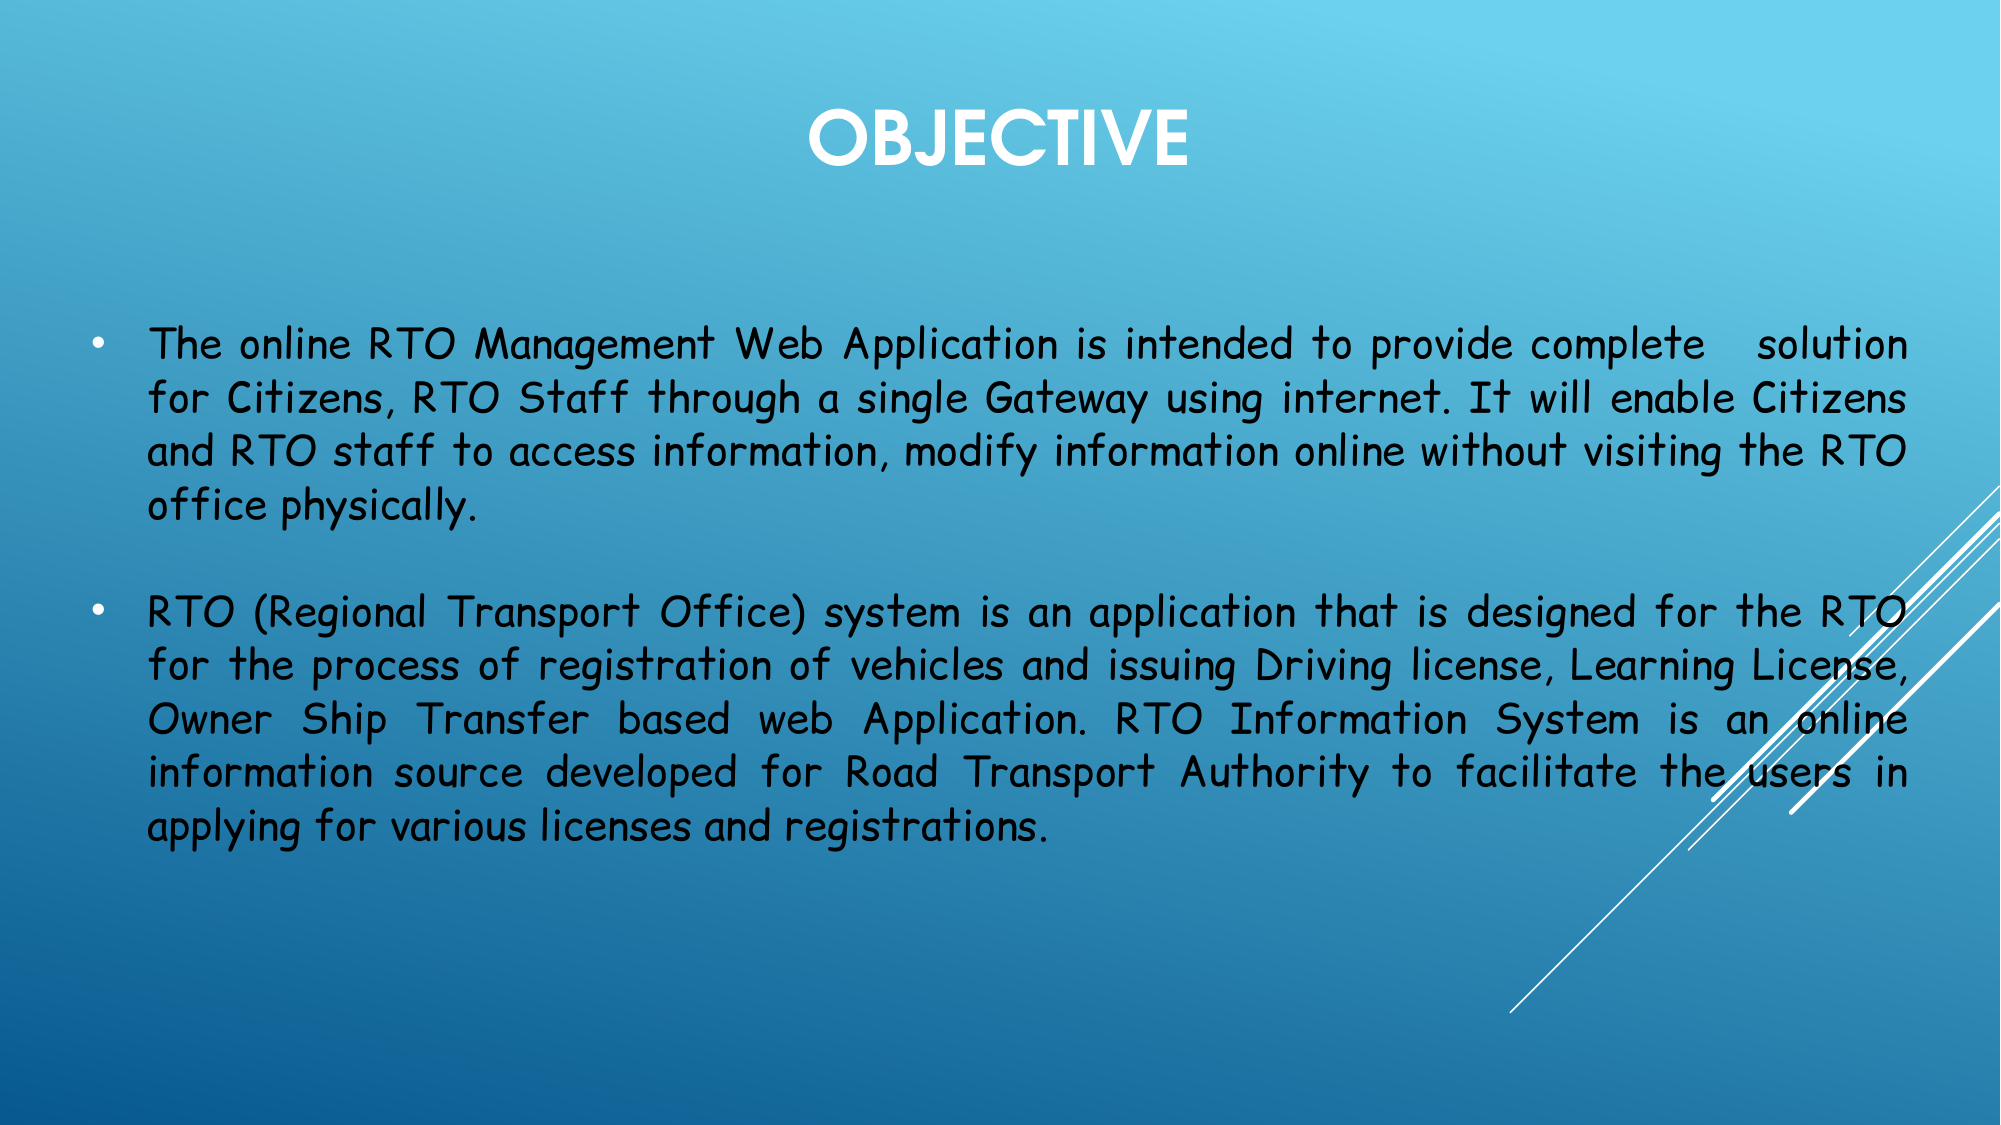

# objective
The online RTO Management Web Application is intended to provide complete   solution for Citizens, RTO Staff through a single Gateway using internet. It will enable Citizens and RTO staff to access information, modify information online without visiting the RTO office physically.

RTO (Regional Transport Office) system is an application that is designed for the RTO for the process of registration of vehicles and issuing Driving license, Learning License, Owner Ship Transfer based web Application. RTO Information System is an online information source developed for Road Transport Authority to facilitate the users in applying for various licenses and registrations.